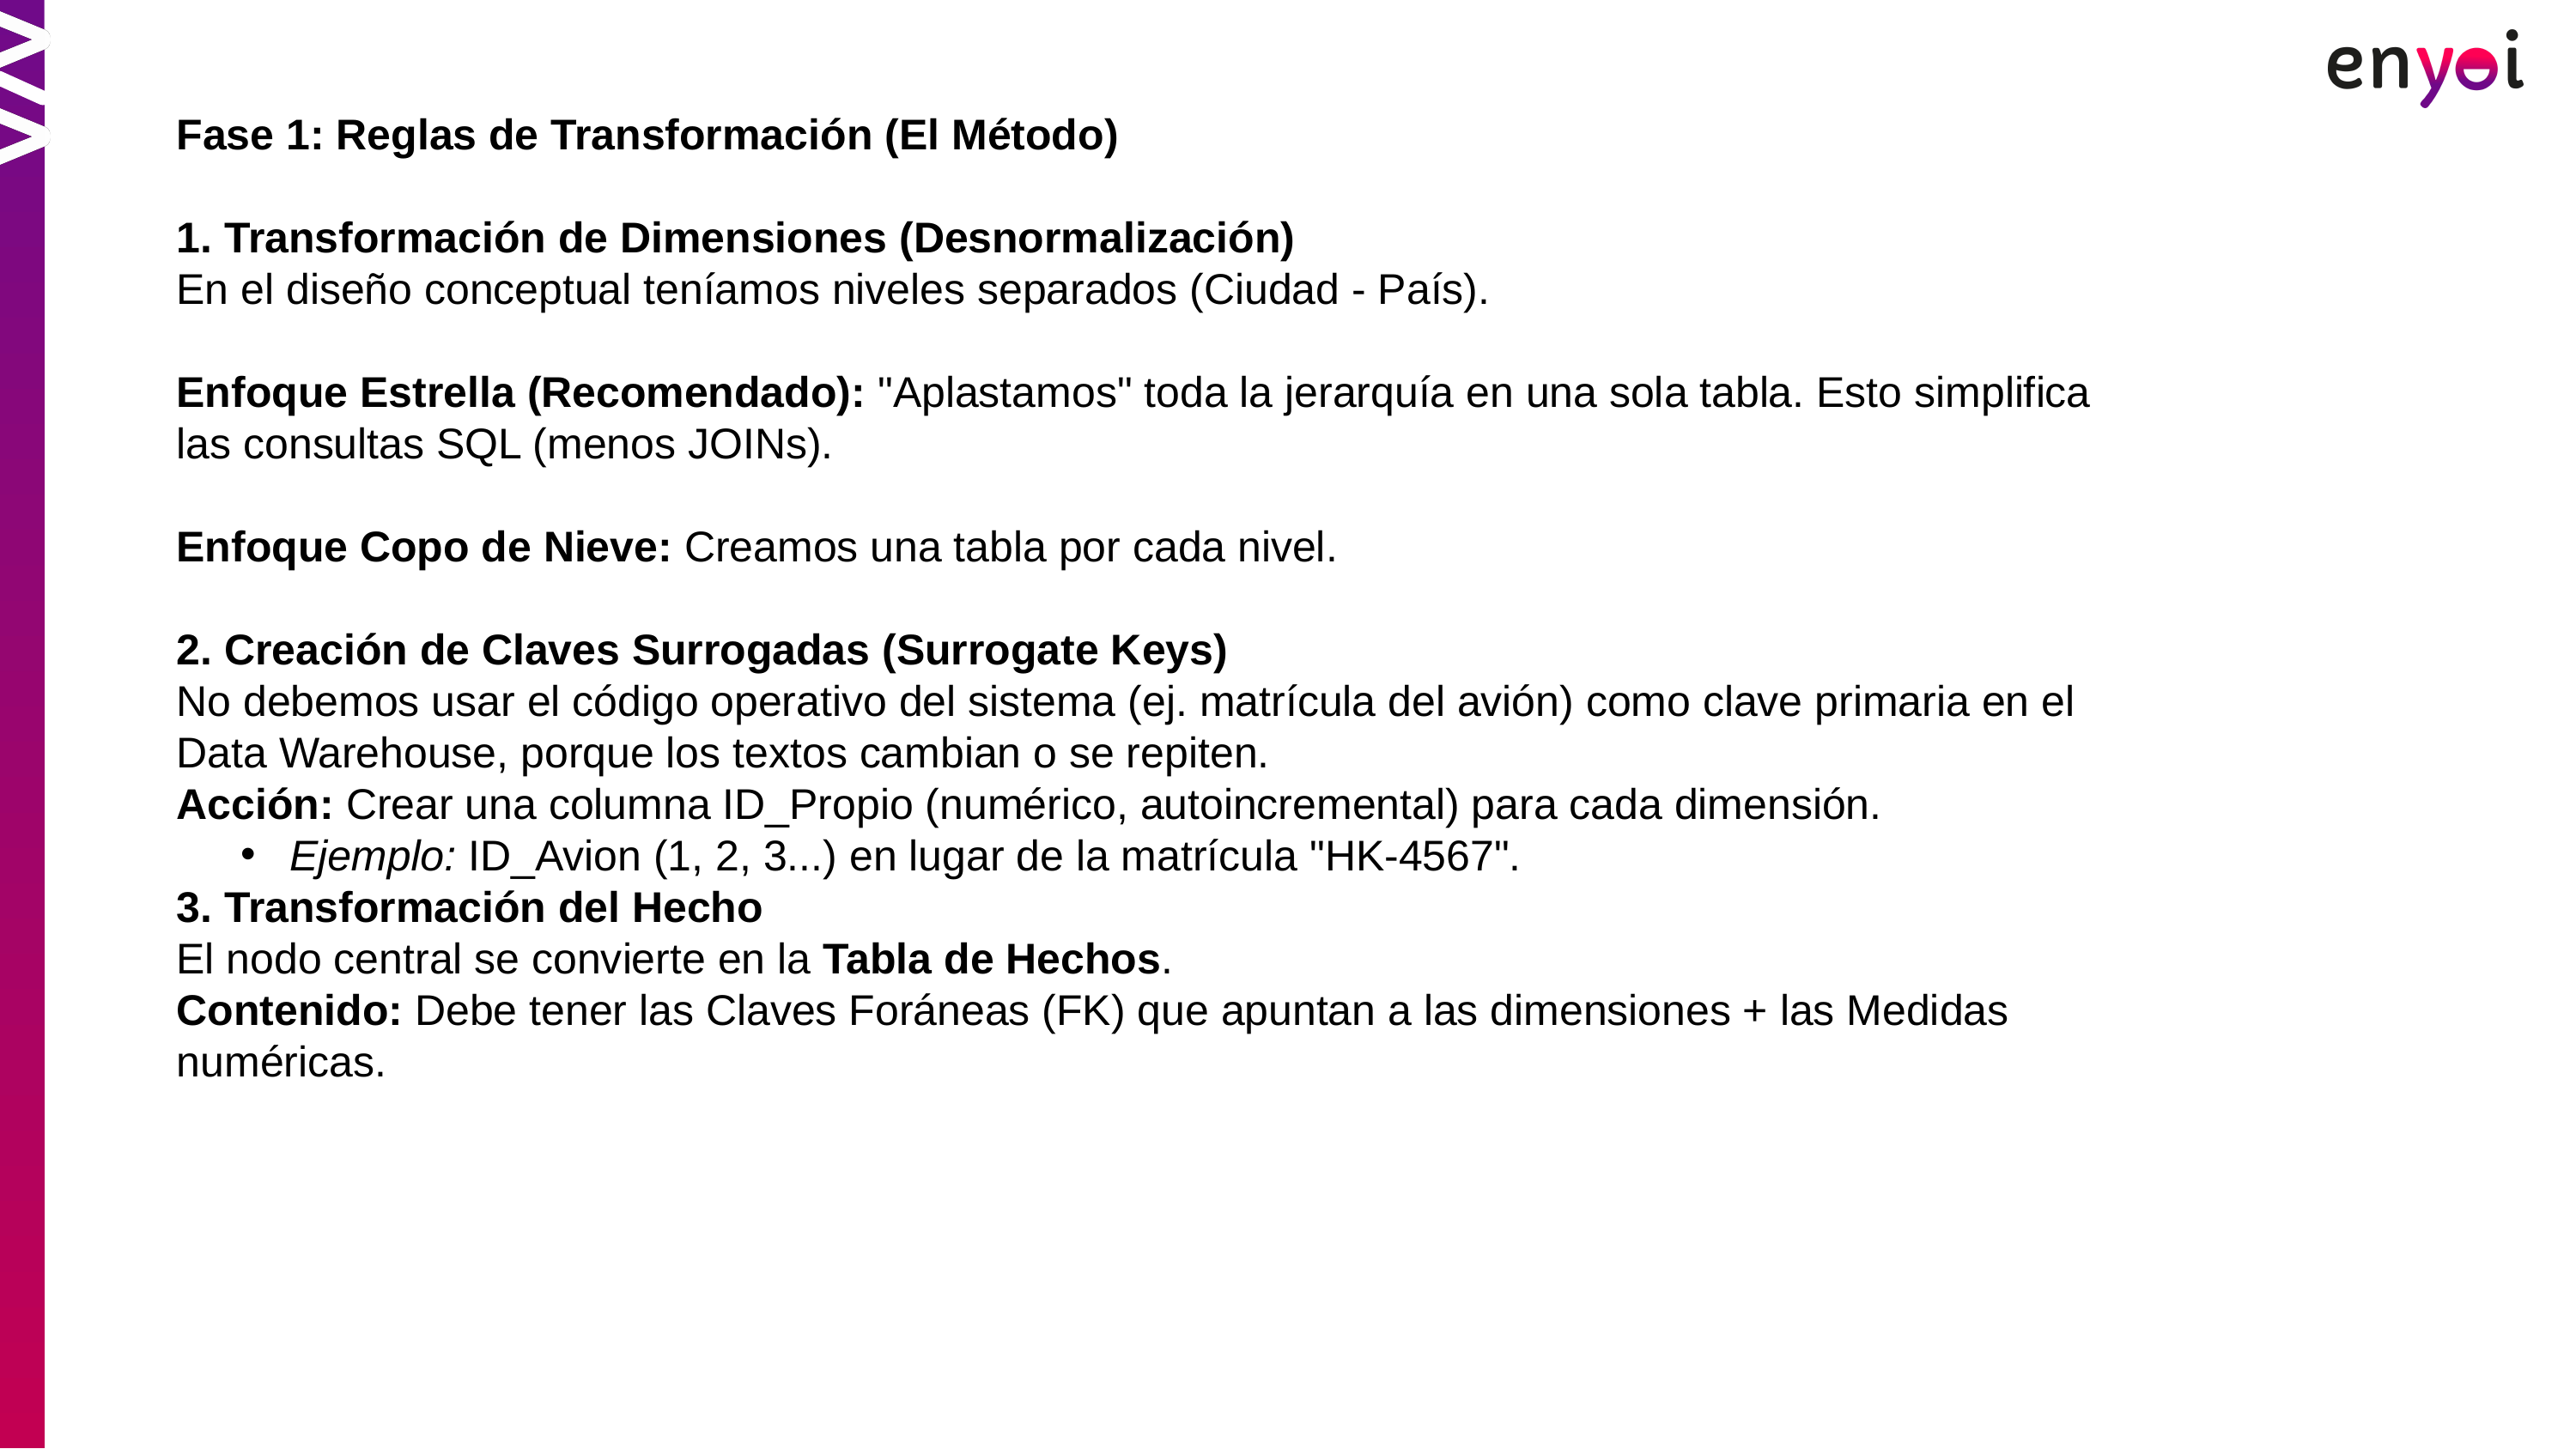

Fase 1: Reglas de Transformación (El Método)

1. Transformación de Dimensiones (Desnormalización)
En el diseño conceptual teníamos niveles separados (Ciudad - País).

Enfoque Estrella (Recomendado): "Aplastamos" toda la jerarquía en una sola tabla. Esto simplifica las consultas SQL (menos JOINs).

Enfoque Copo de Nieve: Creamos una tabla por cada nivel.

2. Creación de Claves Surrogadas (Surrogate Keys)
No debemos usar el código operativo del sistema (ej. matrícula del avión) como clave primaria en el Data Warehouse, porque los textos cambian o se repiten.
Acción: Crear una columna ID_Propio (numérico, autoincremental) para cada dimensión.
Ejemplo: ID_Avion (1, 2, 3...) en lugar de la matrícula "HK-4567".
3. Transformación del Hecho
El nodo central se convierte en la Tabla de Hechos.
Contenido: Debe tener las Claves Foráneas (FK) que apuntan a las dimensiones + las Medidas numéricas.